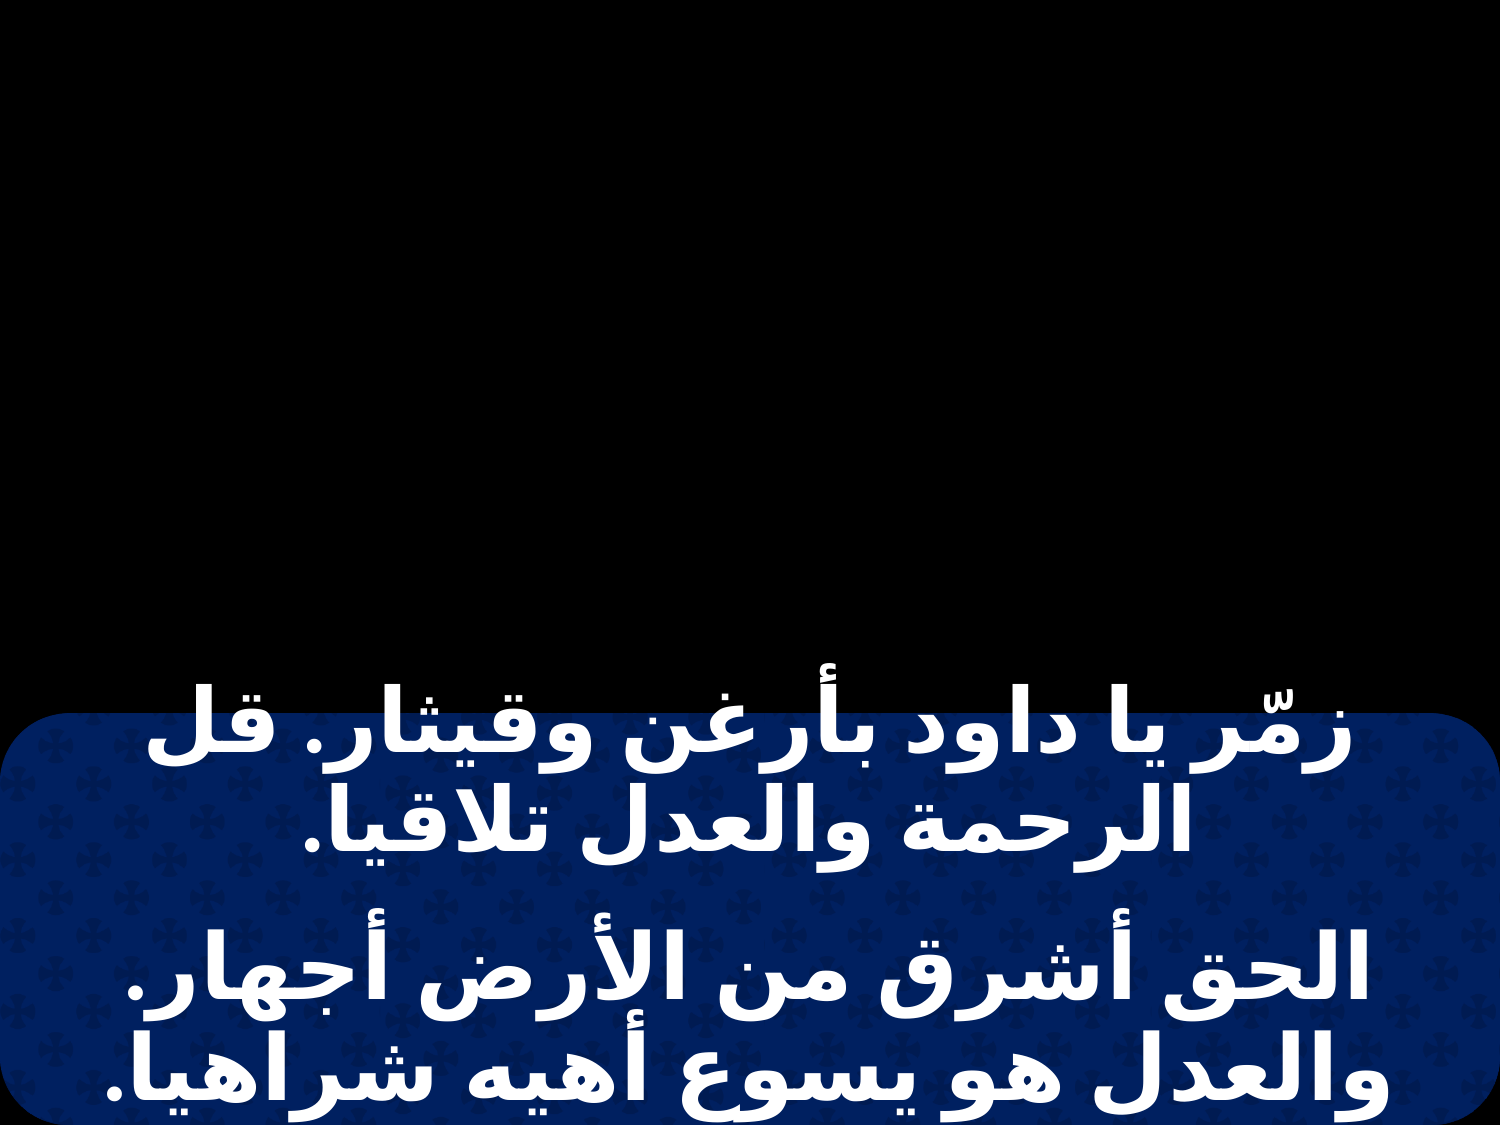

| زمّر يا داود بأرغن وقيثار. قل الرحمة والعدل تلاقيا. |
| --- |
|  |
| الحق أشرق من الأرض أجهار. والعدل هو يسوع أهيه شراهيا. |